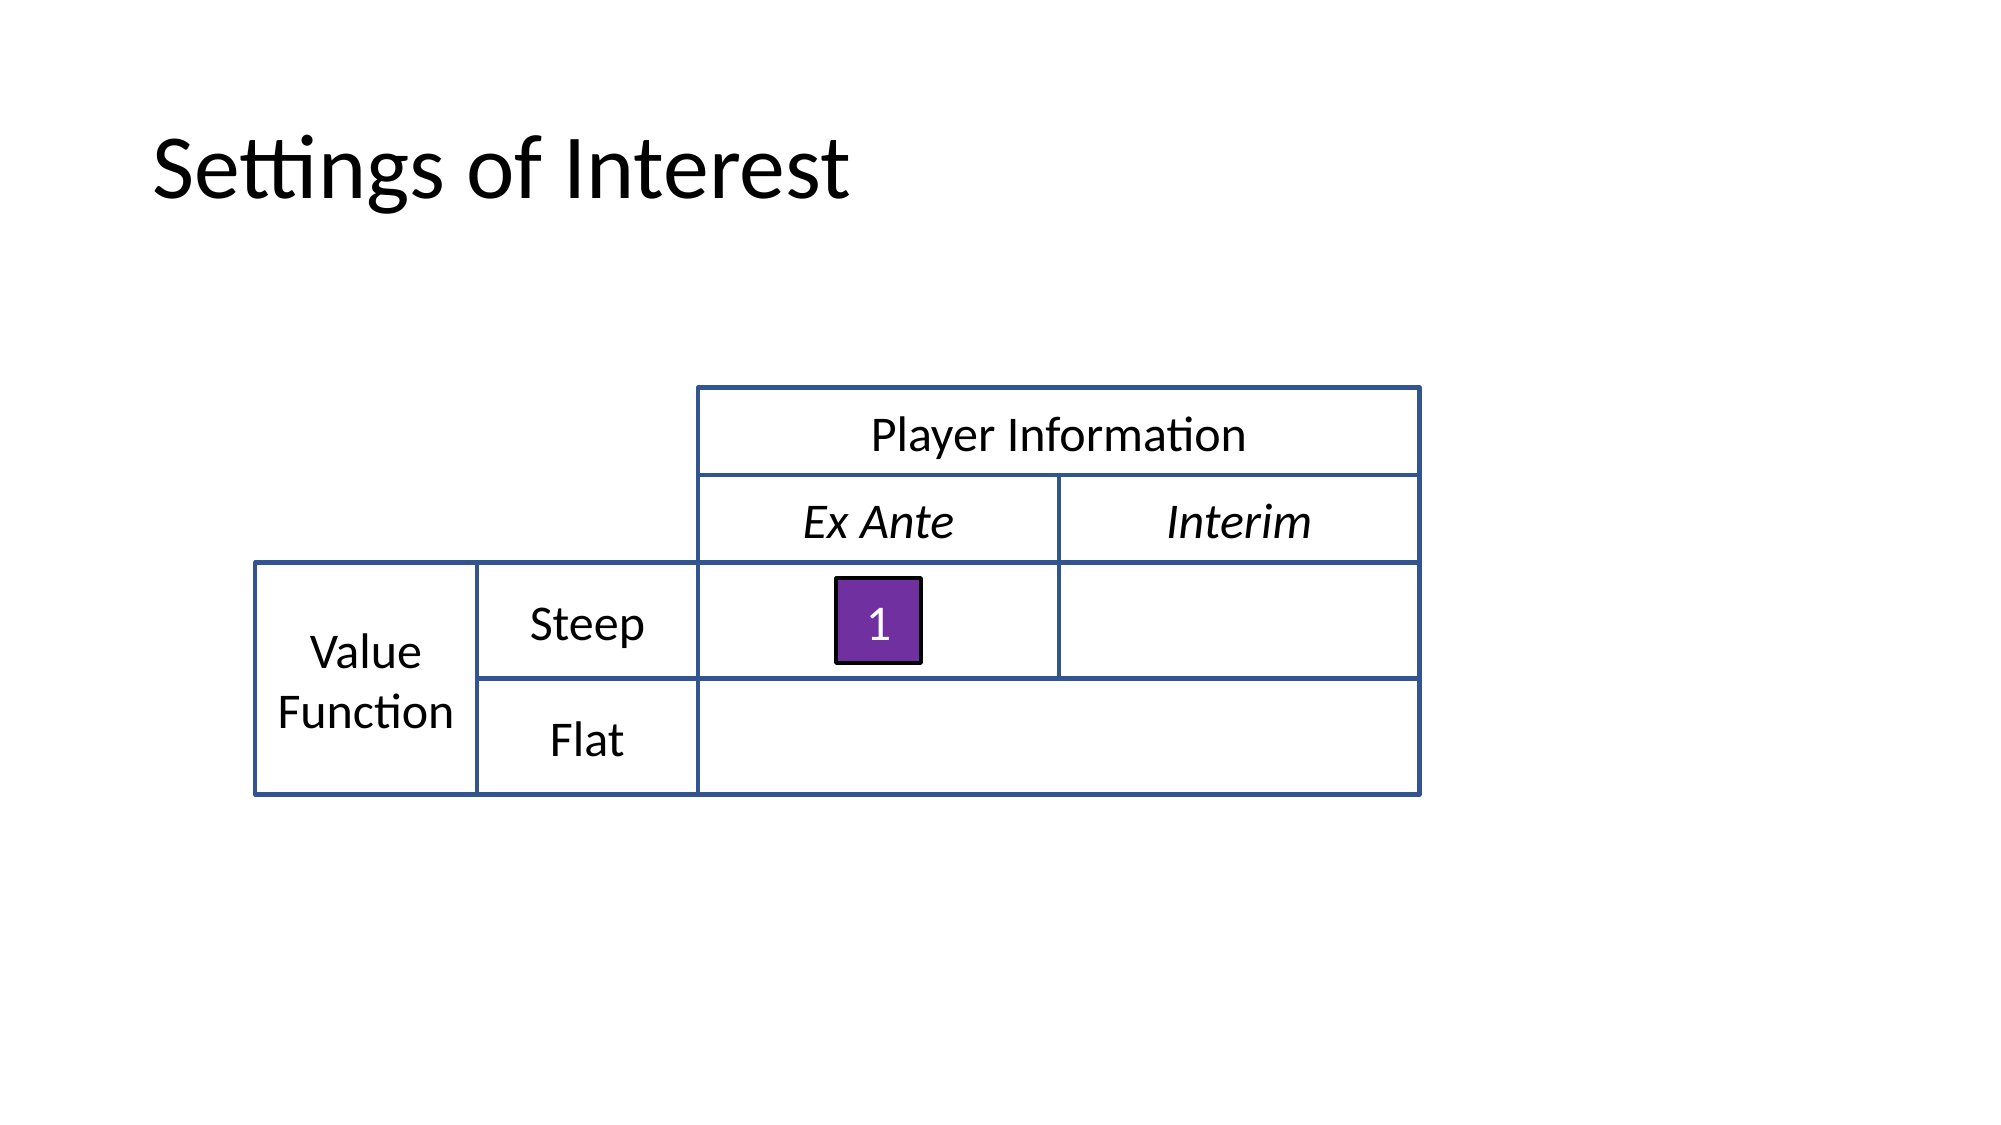

# Settings of Interest
Player Information
Ex Ante
Interim
Value Function
Steep

1

Flat